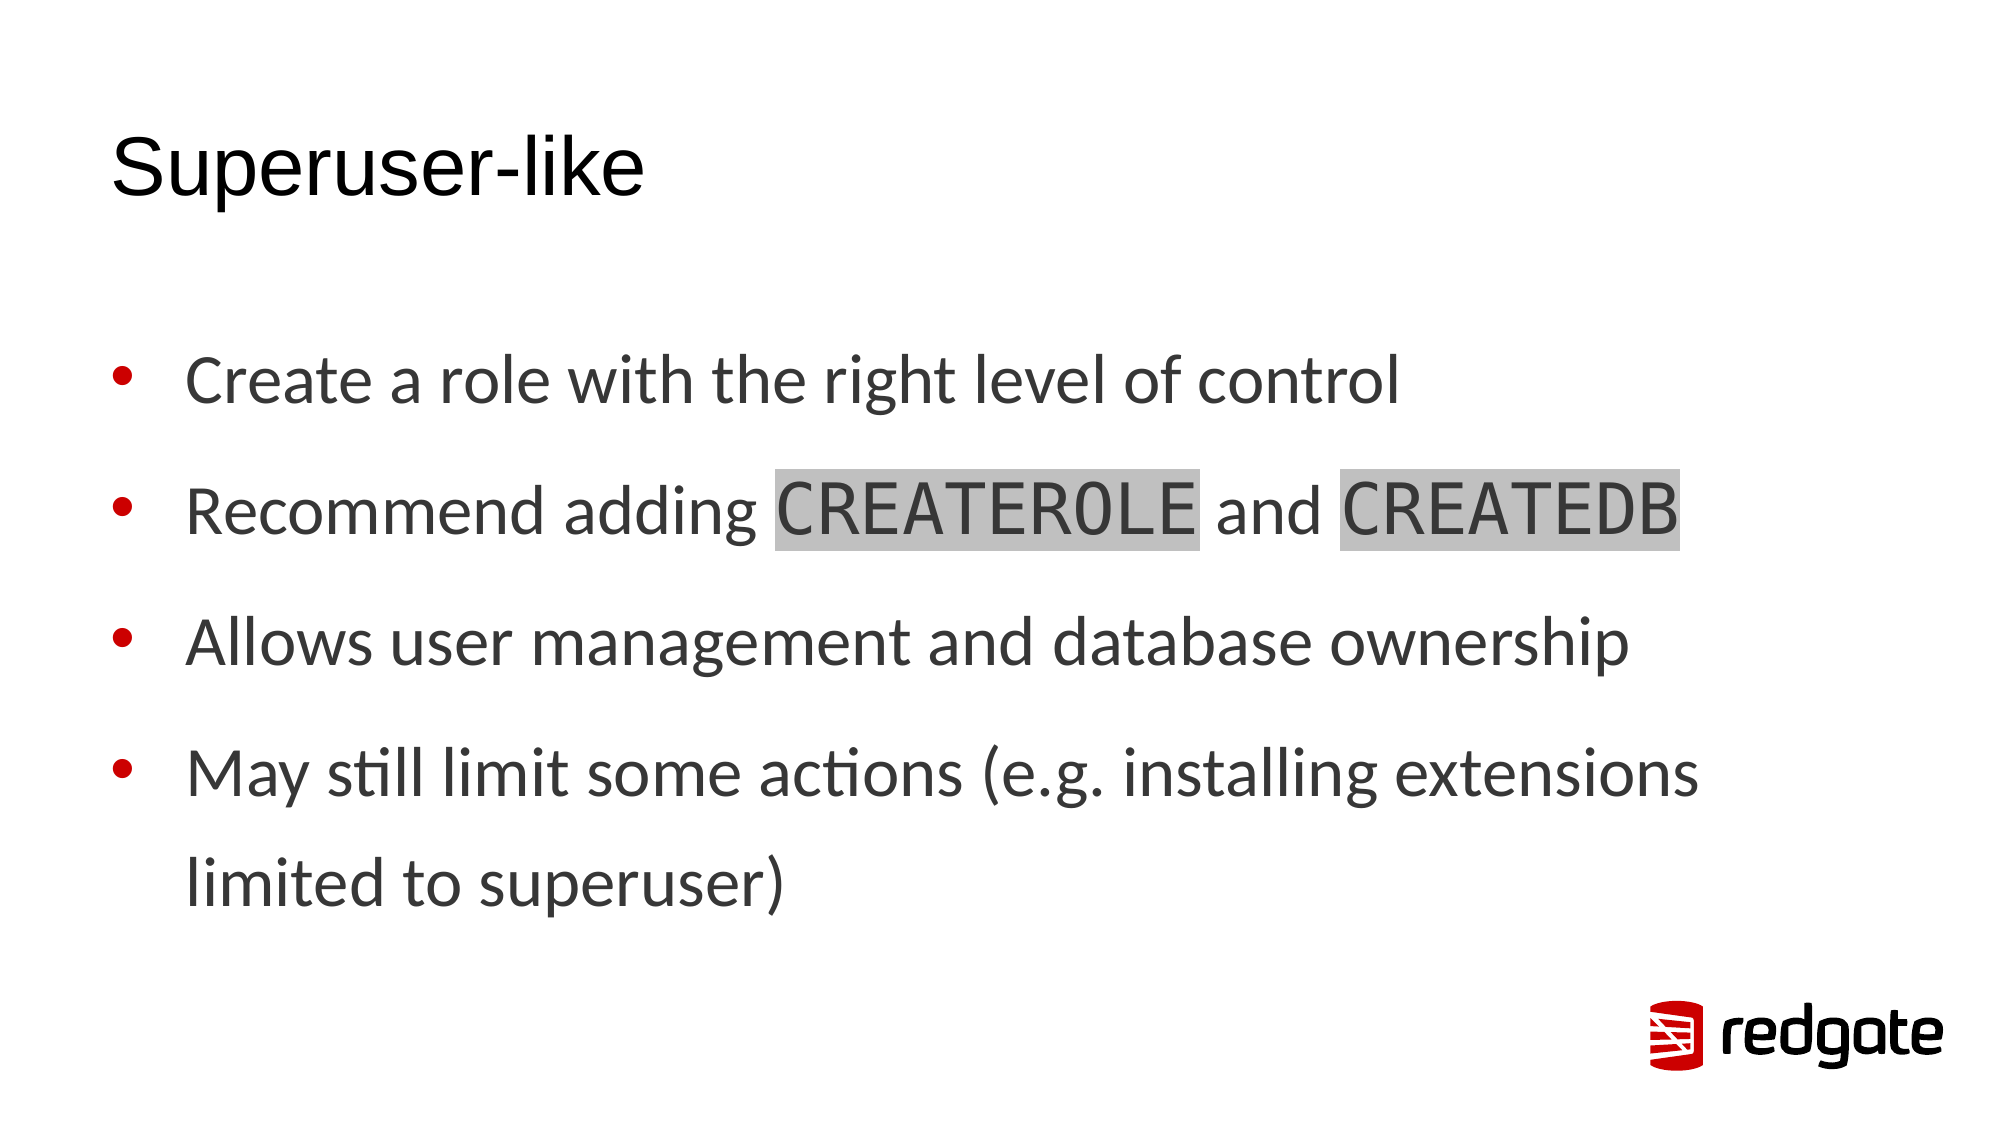

# Superuser-like
Create a role with the right level of control
Recommend adding CREATEROLE and CREATEDB
Allows user management and database ownership
May still limit some actions (e.g. installing extensions limited to superuser)